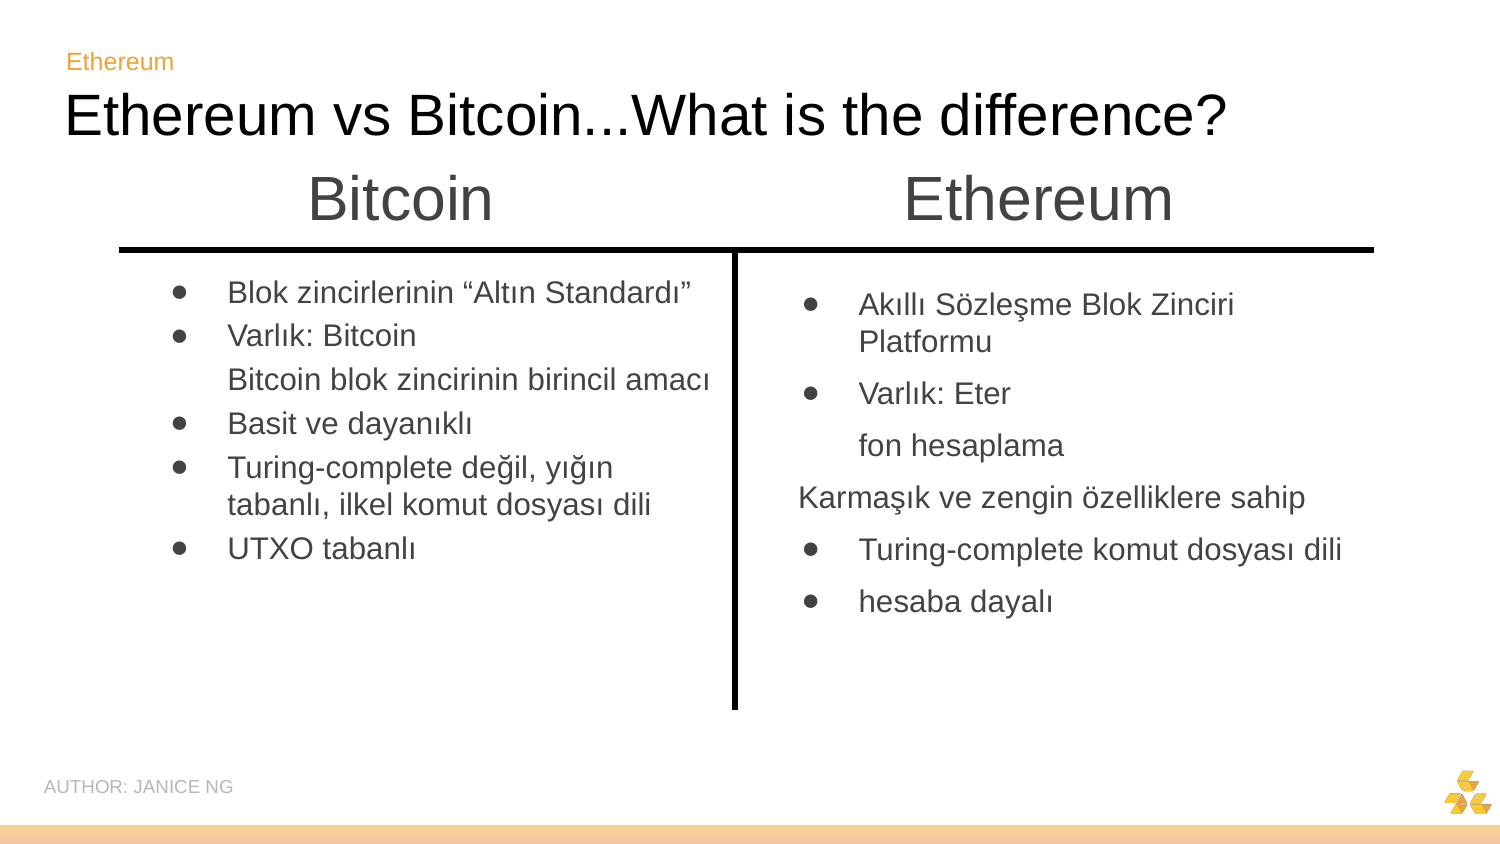

# Ethereum
Ethereum vs Bitcoin...What is the difference?
Bitcoin
Ethereum

Blok zincirlerinin “Altın Standardı”
Varlık: Bitcoin
Bitcoin blok zincirinin birincil amacı
Basit ve dayanıklı
Turing-complete değil, yığın tabanlı, ilkel komut dosyası dili
UTXO tabanlı

Akıllı Sözleşme Blok Zinciri Platformu
Varlık: Eter
fon hesaplama
Karmaşık ve zengin özelliklere sahip
Turing-complete komut dosyası dili
hesaba dayalı

AUTHOR: JANICE NG